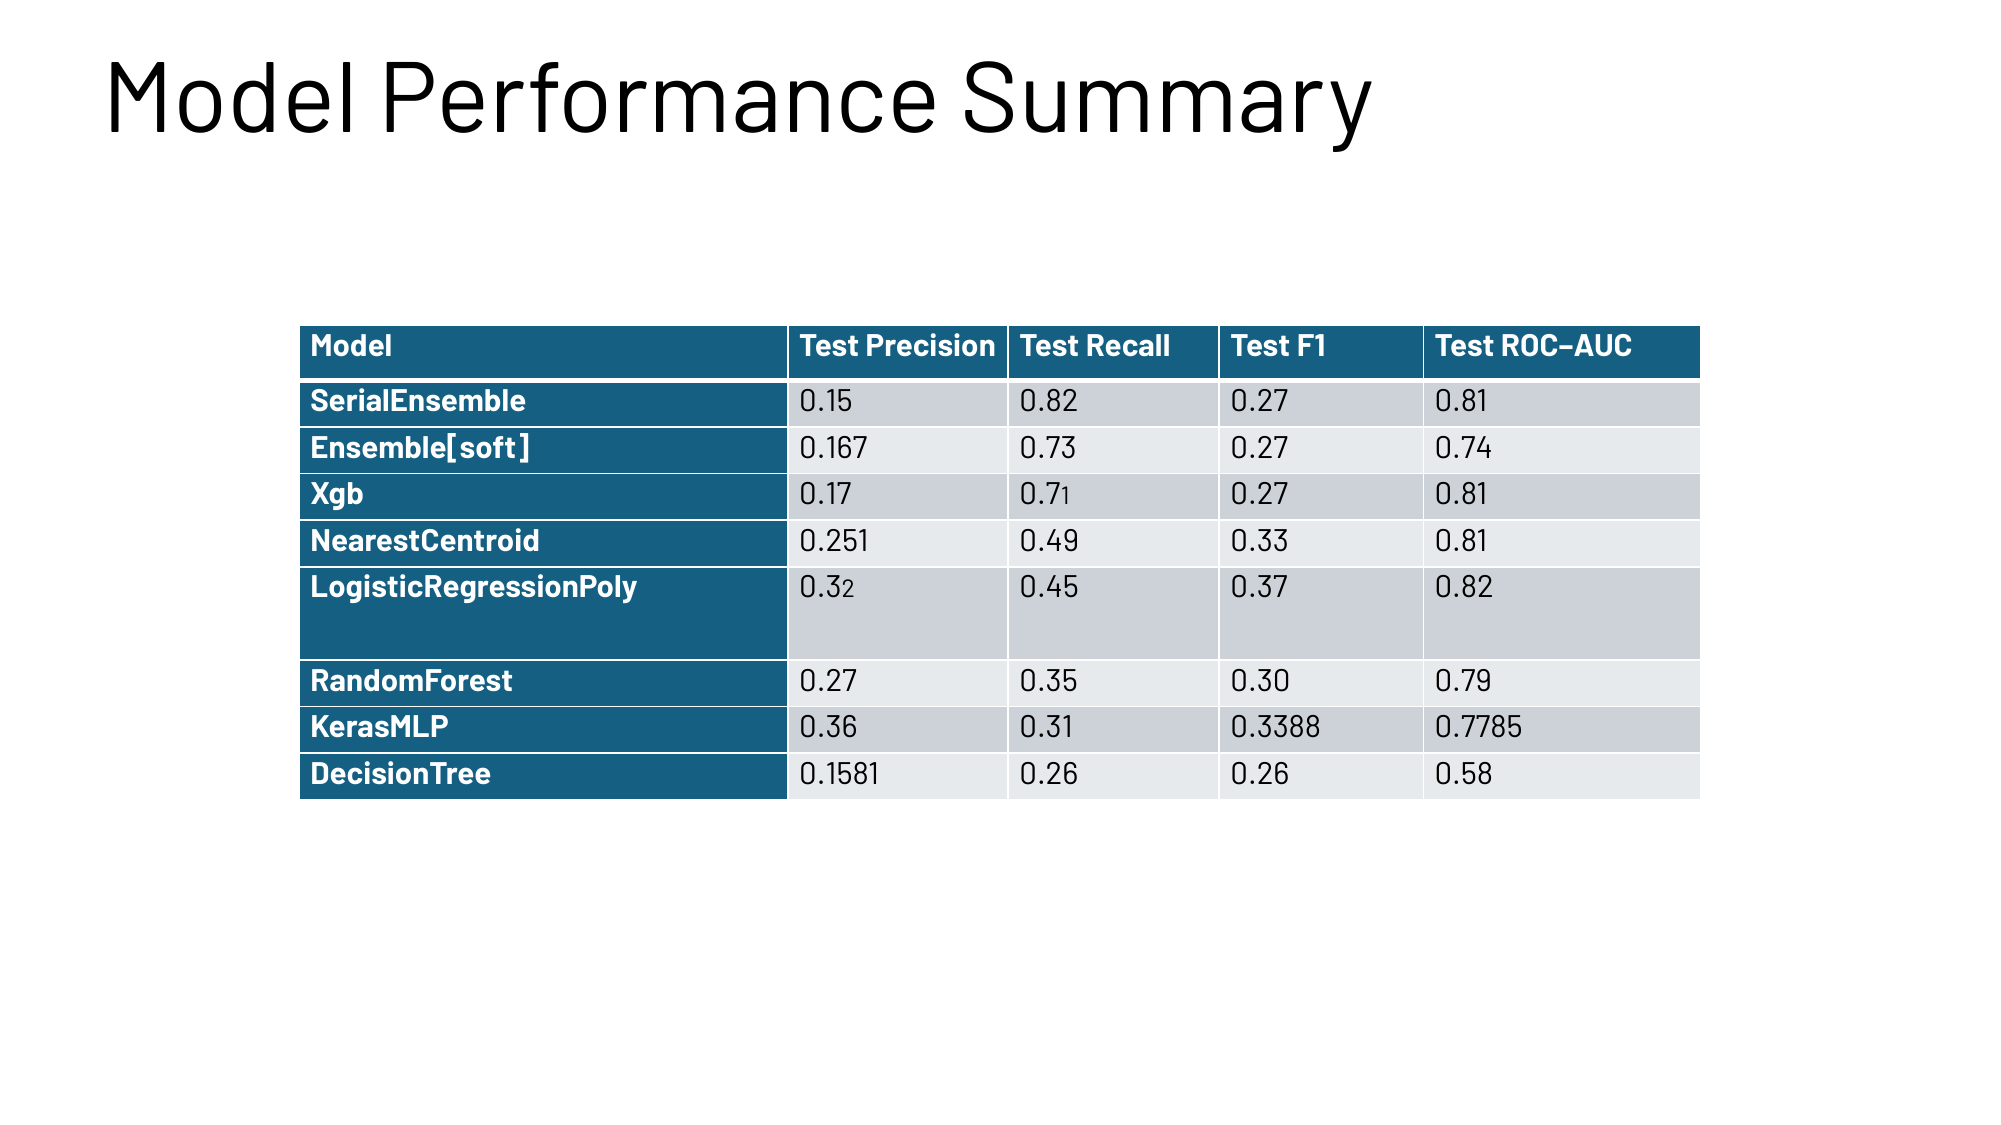

Model Performance Summary
| Model | Test Precision | Test Recall | Test F1 | Test ROC–AUC |
| --- | --- | --- | --- | --- |
| SerialEnsemble | 0.15 | 0.82 | 0.27 | 0.81 |
| Ensemble[soft] | 0.167 | 0.73 | 0.27 | 0.74 |
| Xgb | 0.17 | 0.71 | 0.27 | 0.81 |
| NearestCentroid | 0.251 | 0.49 | 0.33 | 0.81 |
| LogisticRegressionPoly | 0.32 | 0.45 | 0.37 | 0.82 |
| RandomForest | 0.27 | 0.35 | 0.30 | 0.79 |
| KerasMLP | 0.36 | 0.31 | 0.3388 | 0.7785 |
| DecisionTree | 0.1581 | 0.26 | 0.26 | 0.58 |